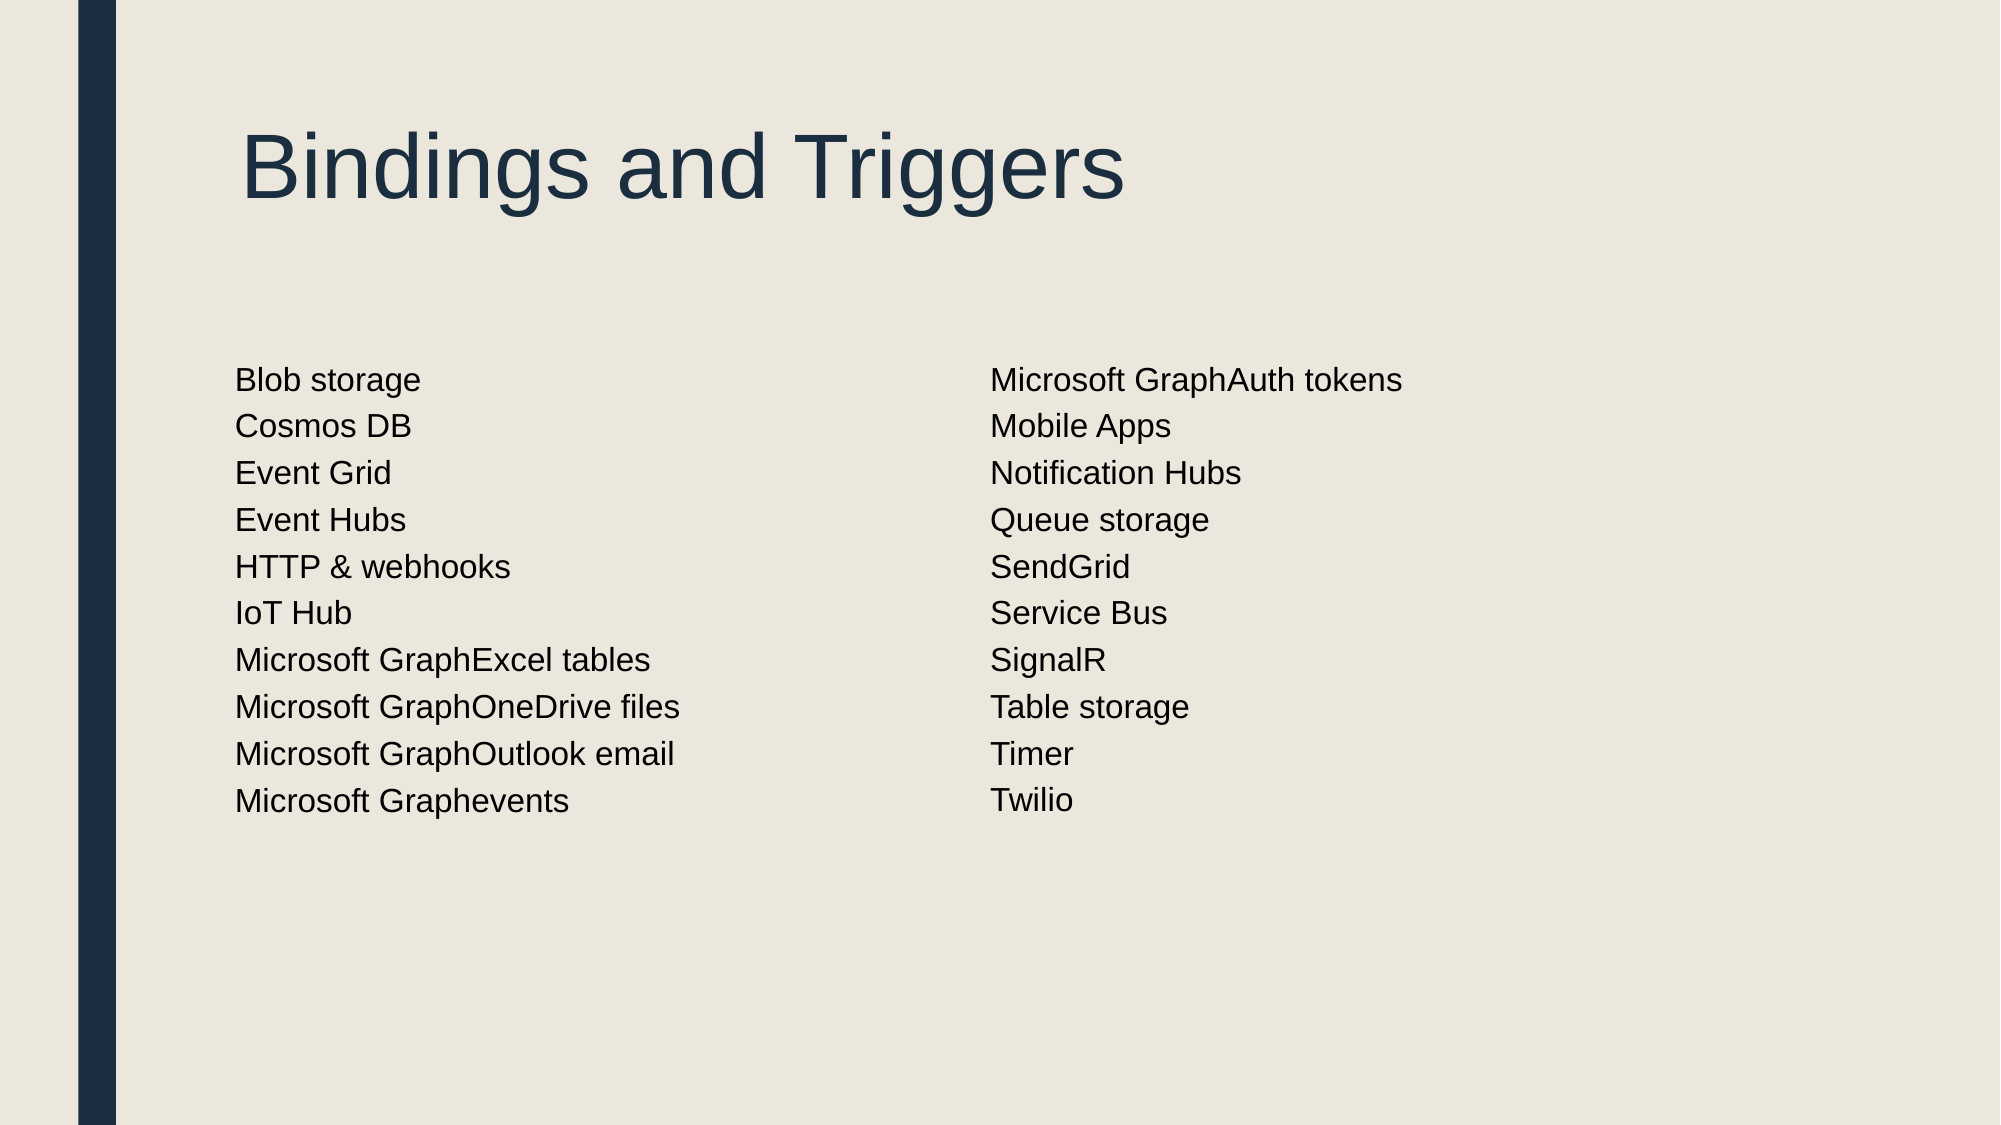

# Bindings and Triggers
| Microsoft Graph Auth tokens |
| --- |
| Mobile Apps |
| Notification Hubs |
| Queue storage |
| SendGrid |
| Service Bus |
| SignalR |
| Table storage |
| Timer |
| Twilio |
| Blob storage |
| --- |
| Cosmos DB |
| Event Grid |
| Event Hubs |
| HTTP & webhooks |
| IoT Hub |
| Microsoft Graph Excel tables |
| Microsoft Graph OneDrive files |
| Microsoft Graph Outlook email |
| Microsoft Graph events |